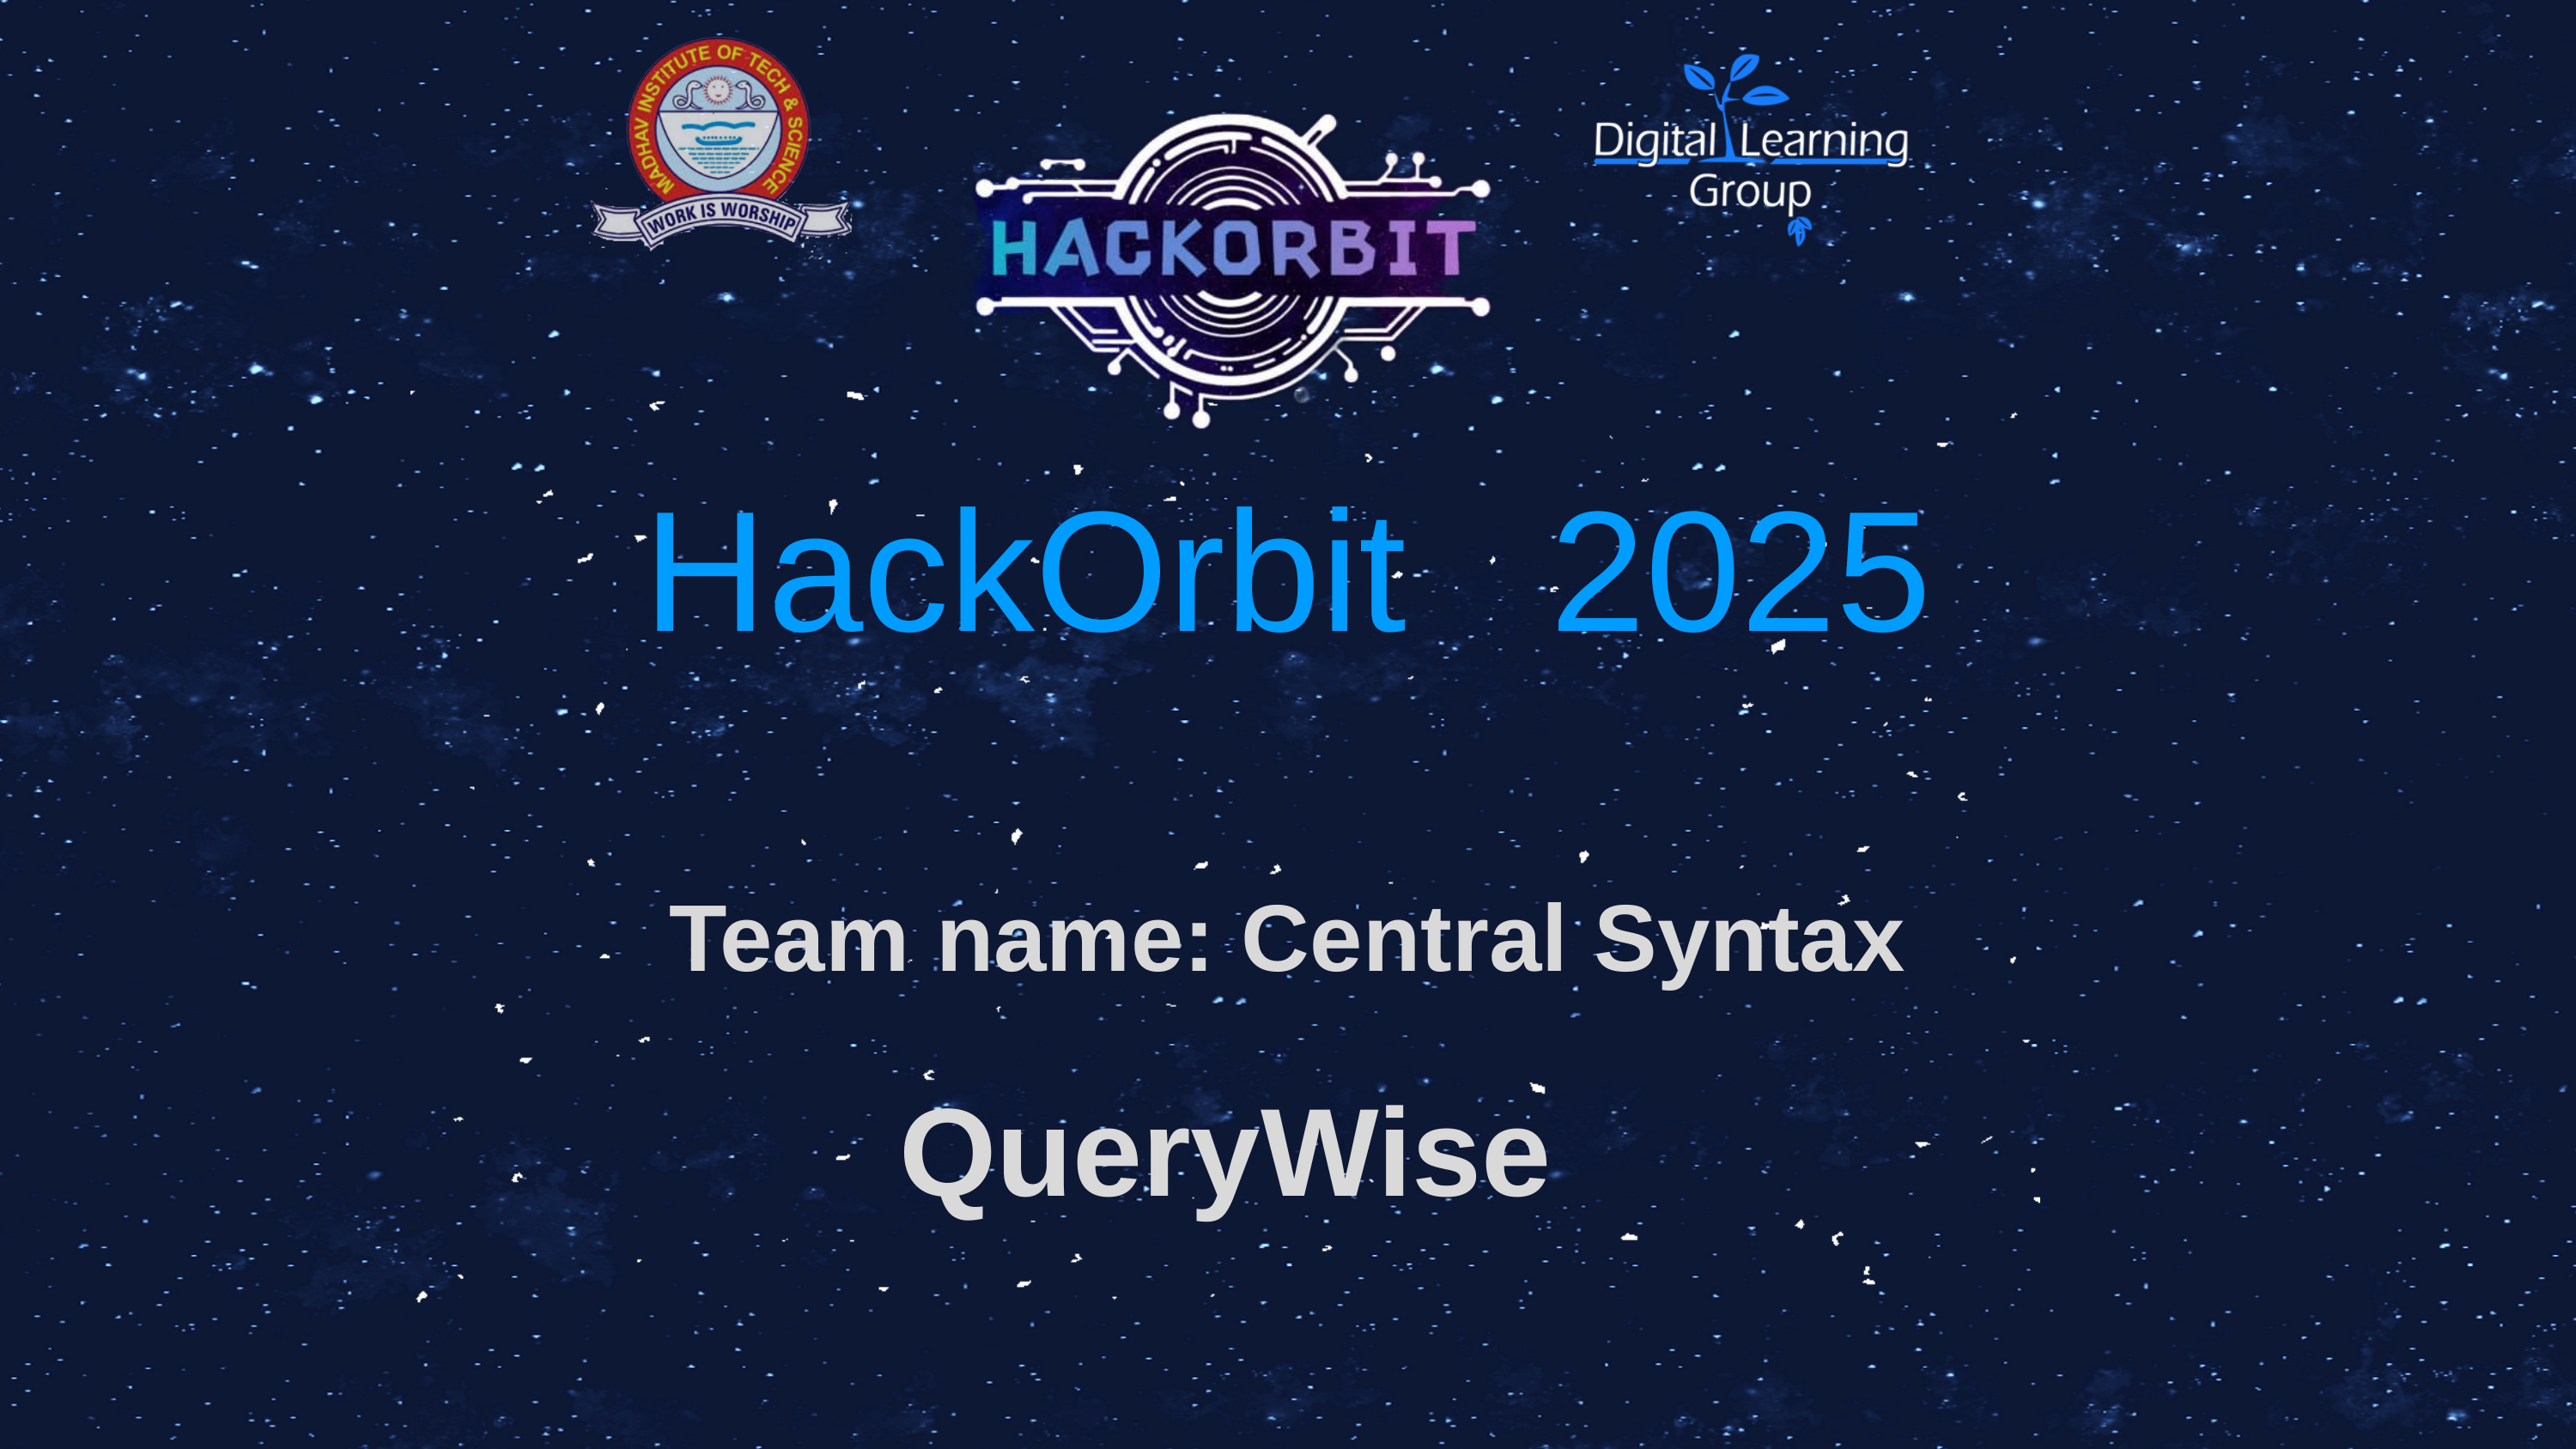

HackOrbit   2025
Team name: Central Syntax
QueryWise